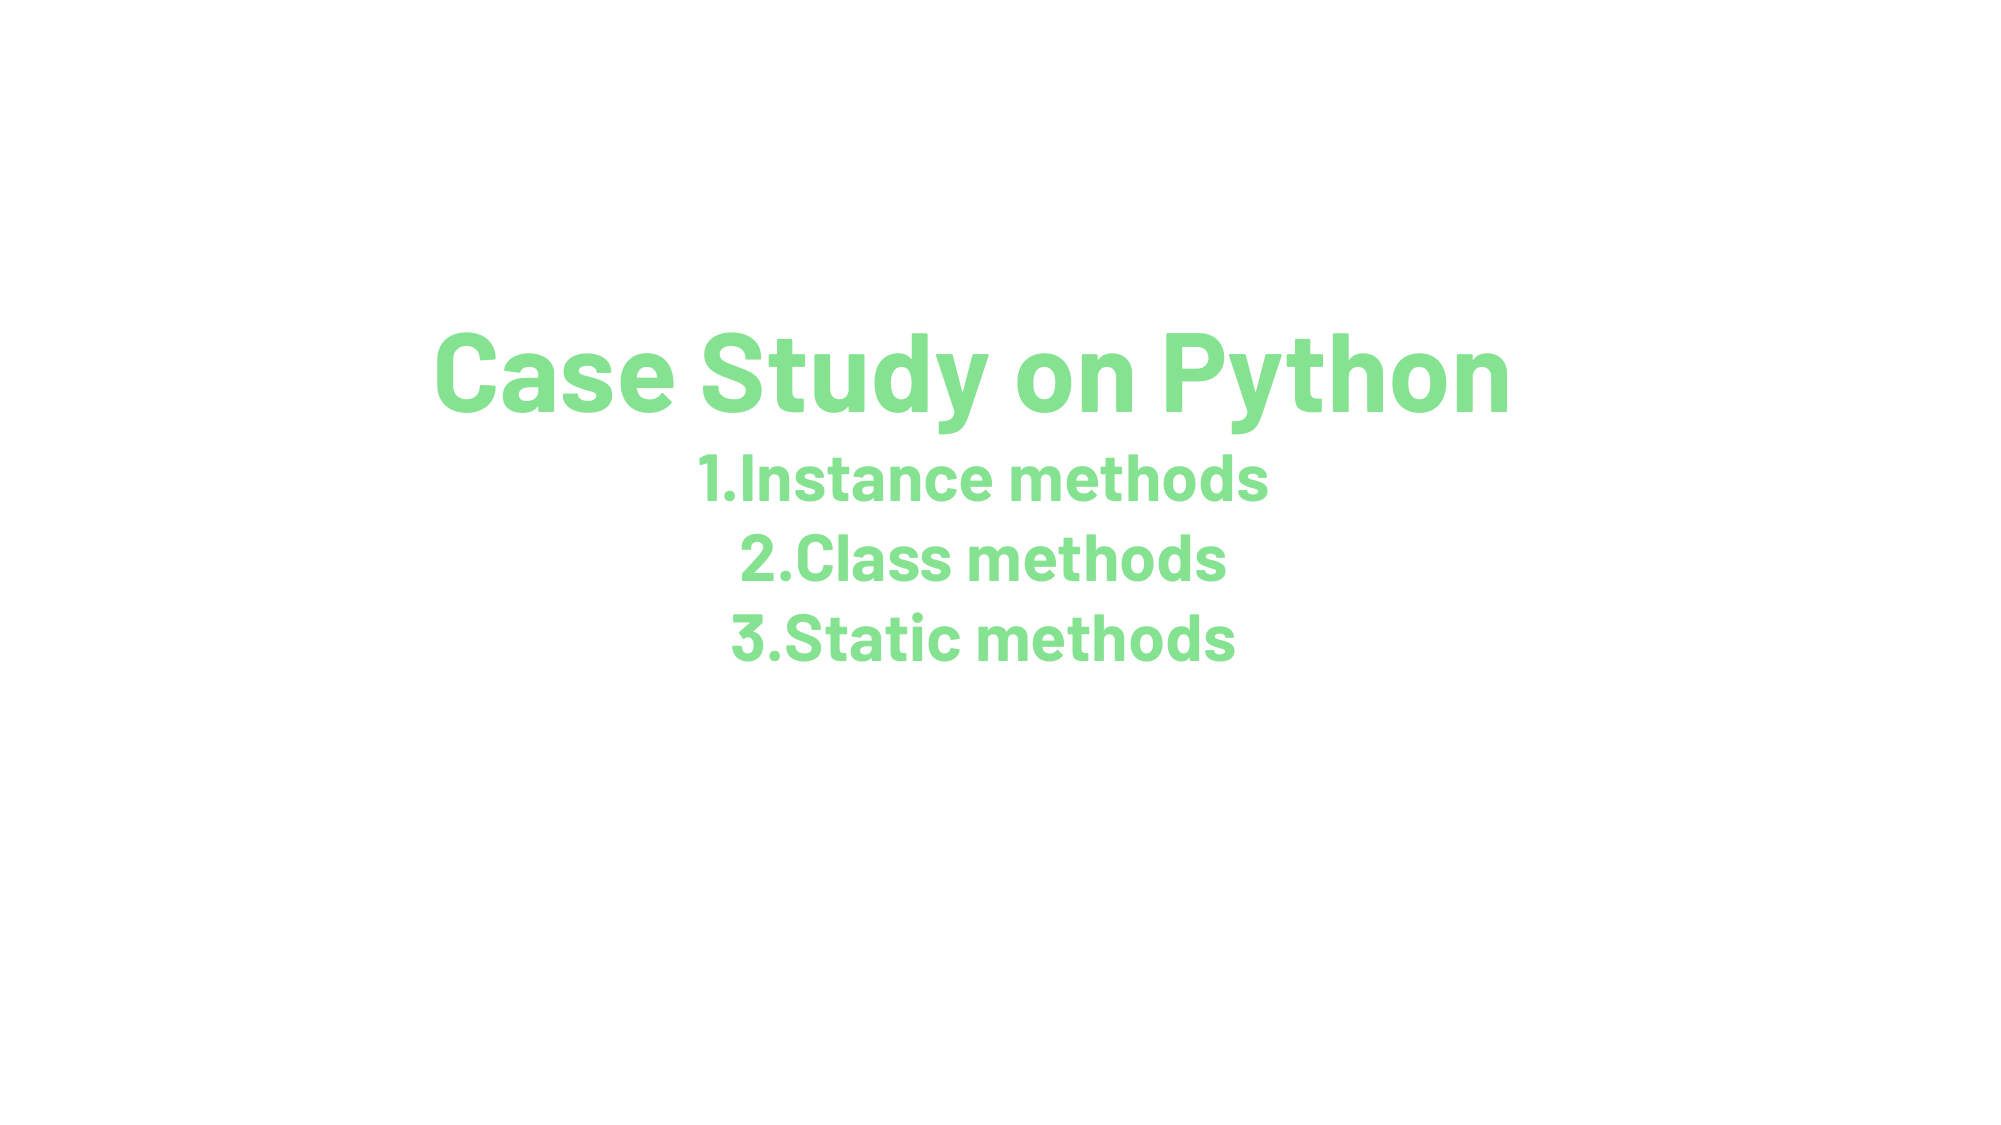

Case Study on Python
1.Instance methods
2.Class methods
3.Static methods